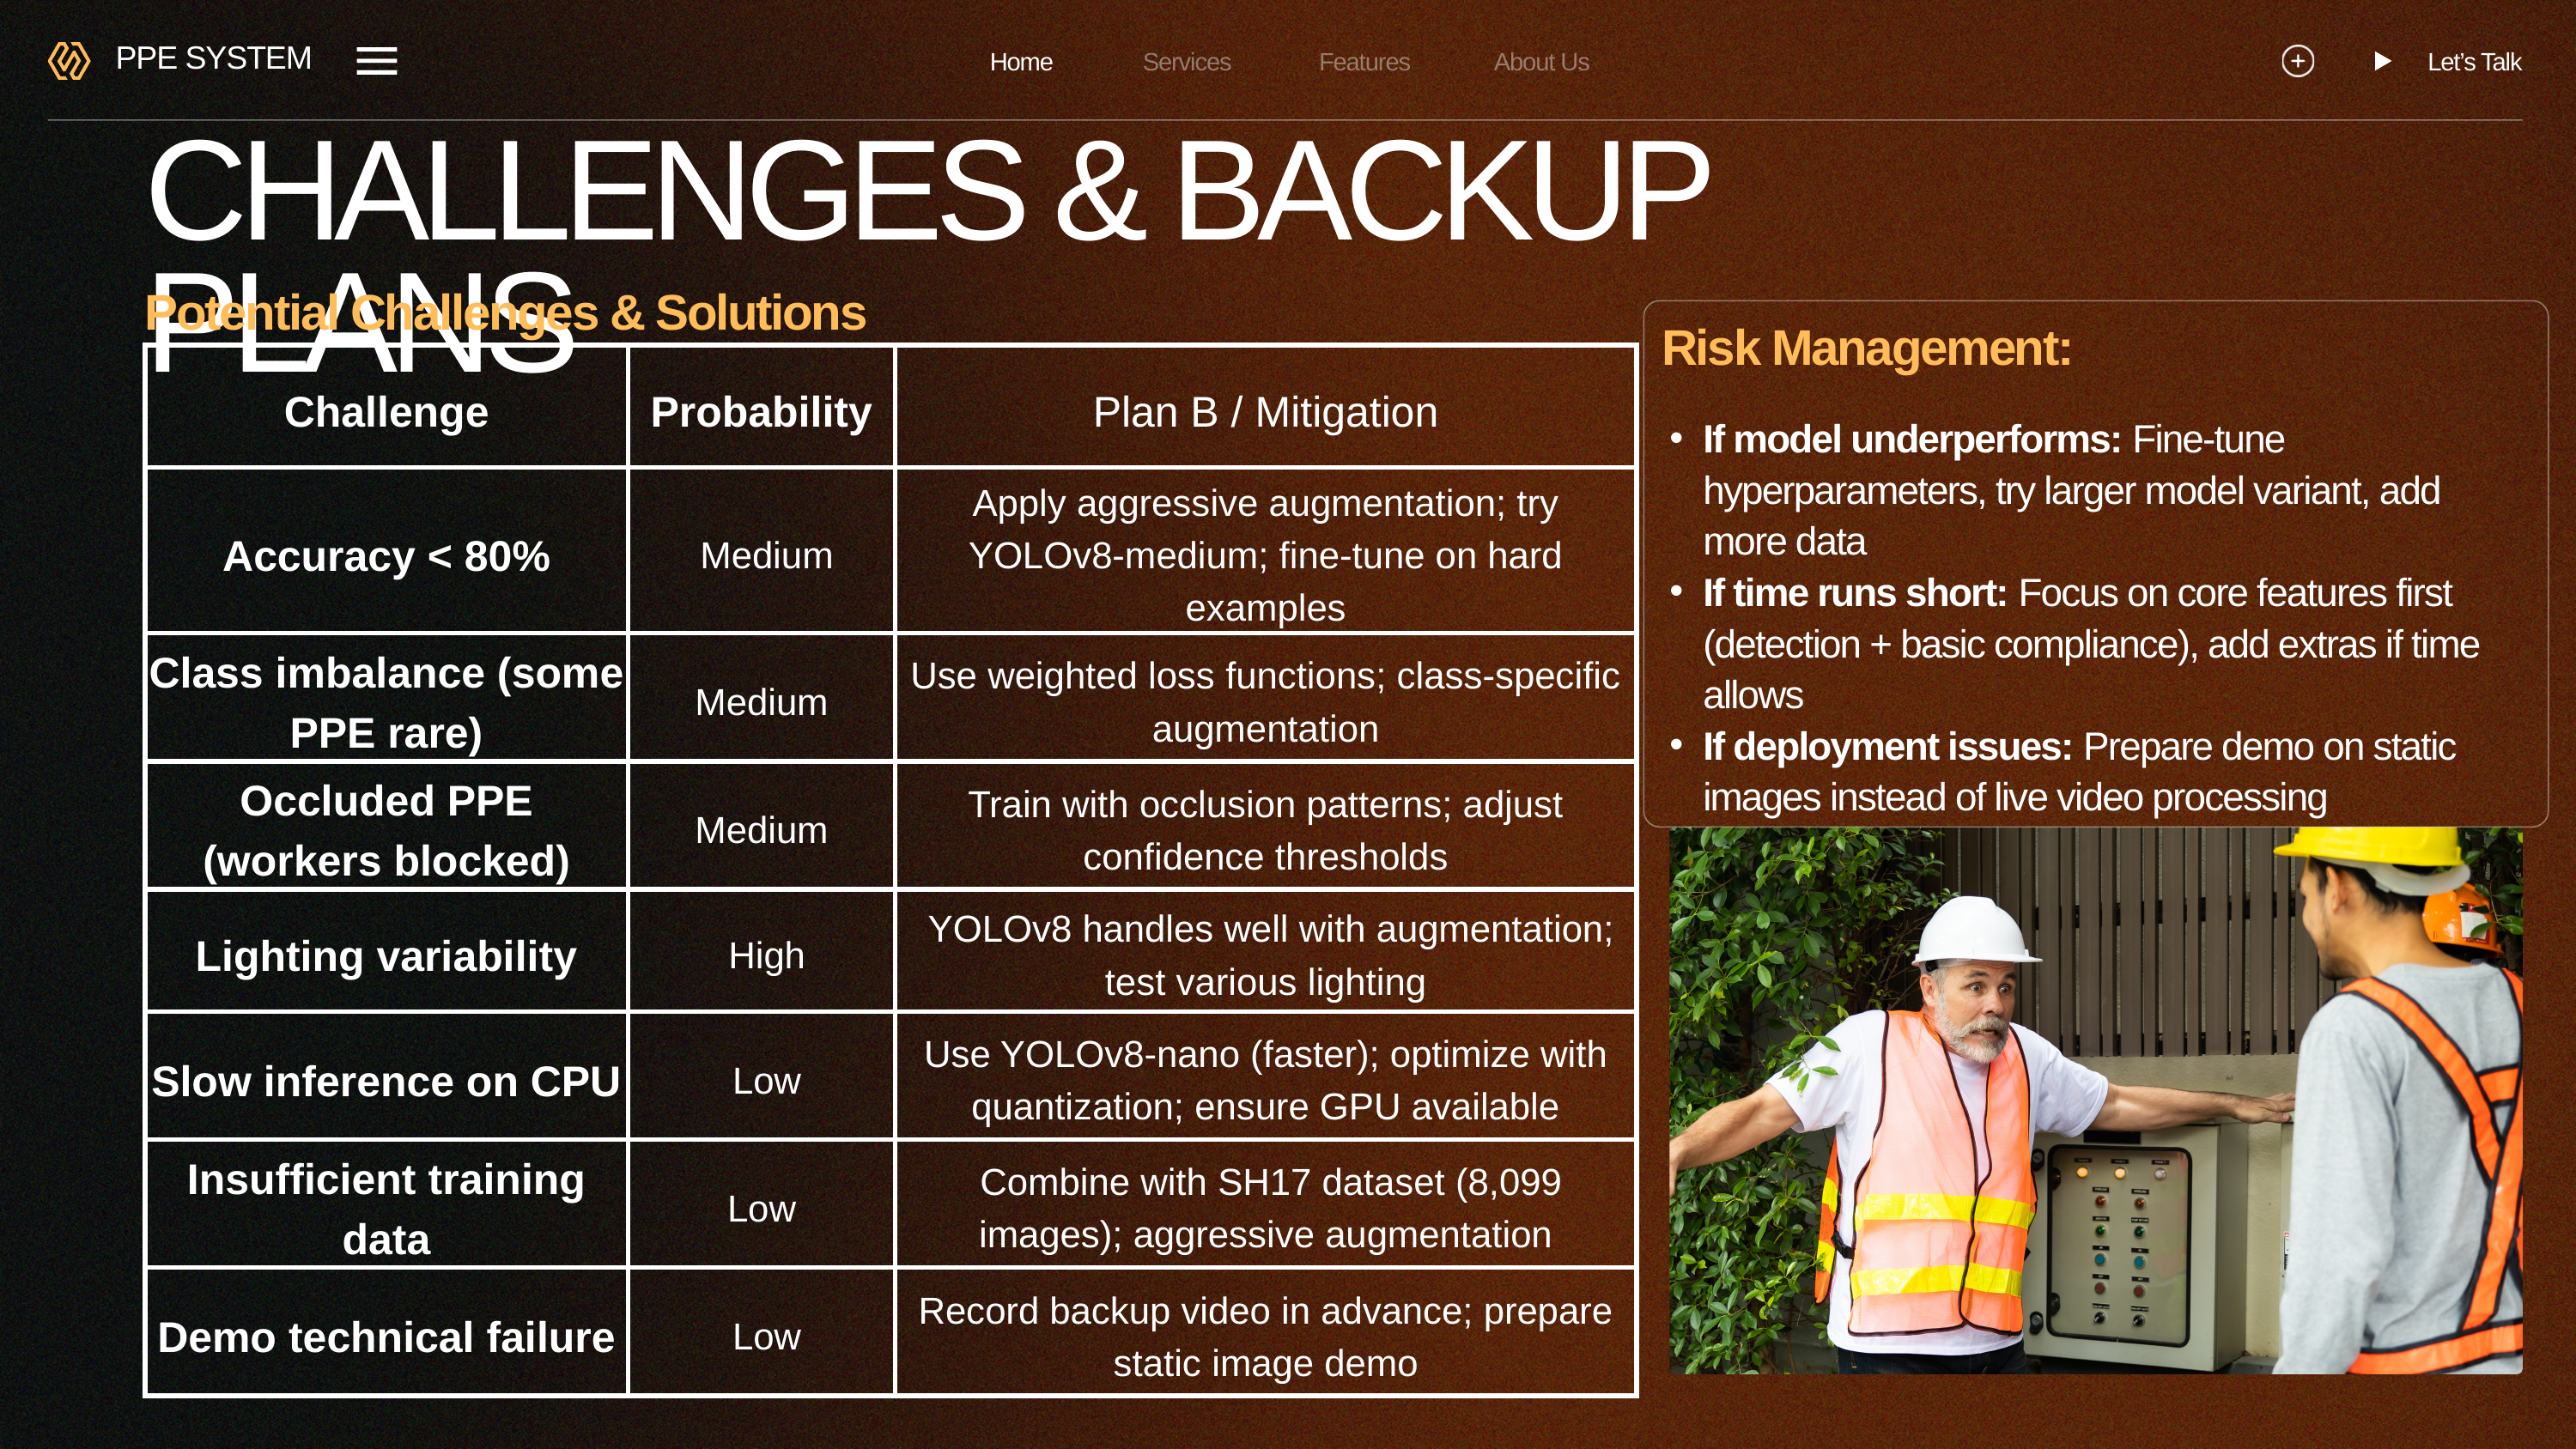

Home
Services
Features
About Us
Let’s Talk

PPE SYSTEM

CHALLENGES & BACKUP PLANS
Potential Challenges & Solutions

Risk Management:
| Challenge | Probability | Plan B / Mitigation |
| --- | --- | --- |
| Accuracy < 80% | Medium | Apply aggressive augmentation; try YOLOv8-medium; fine-tune on hard examples |
| Class imbalance (some PPE rare) | Medium | Use weighted loss functions; class-specific augmentation |
| Occluded PPE (workers blocked) | Medium | Train with occlusion patterns; adjust confidence thresholds |
| Lighting variability | High | YOLOv8 handles well with augmentation; test various lighting |
| Slow inference on CPU | Low | Use YOLOv8-nano (faster); optimize with quantization; ensure GPU available |
| Insufficient training data | Low | Combine with SH17 dataset (8,099 images); aggressive augmentation |
| Demo technical failure | Low | Record backup video in advance; prepare static image demo |
If model underperforms: Fine-tune hyperparameters, try larger model variant, add more data
If time runs short: Focus on core features first (detection + basic compliance), add extras if time allows
If deployment issues: Prepare demo on static images instead of live video processing